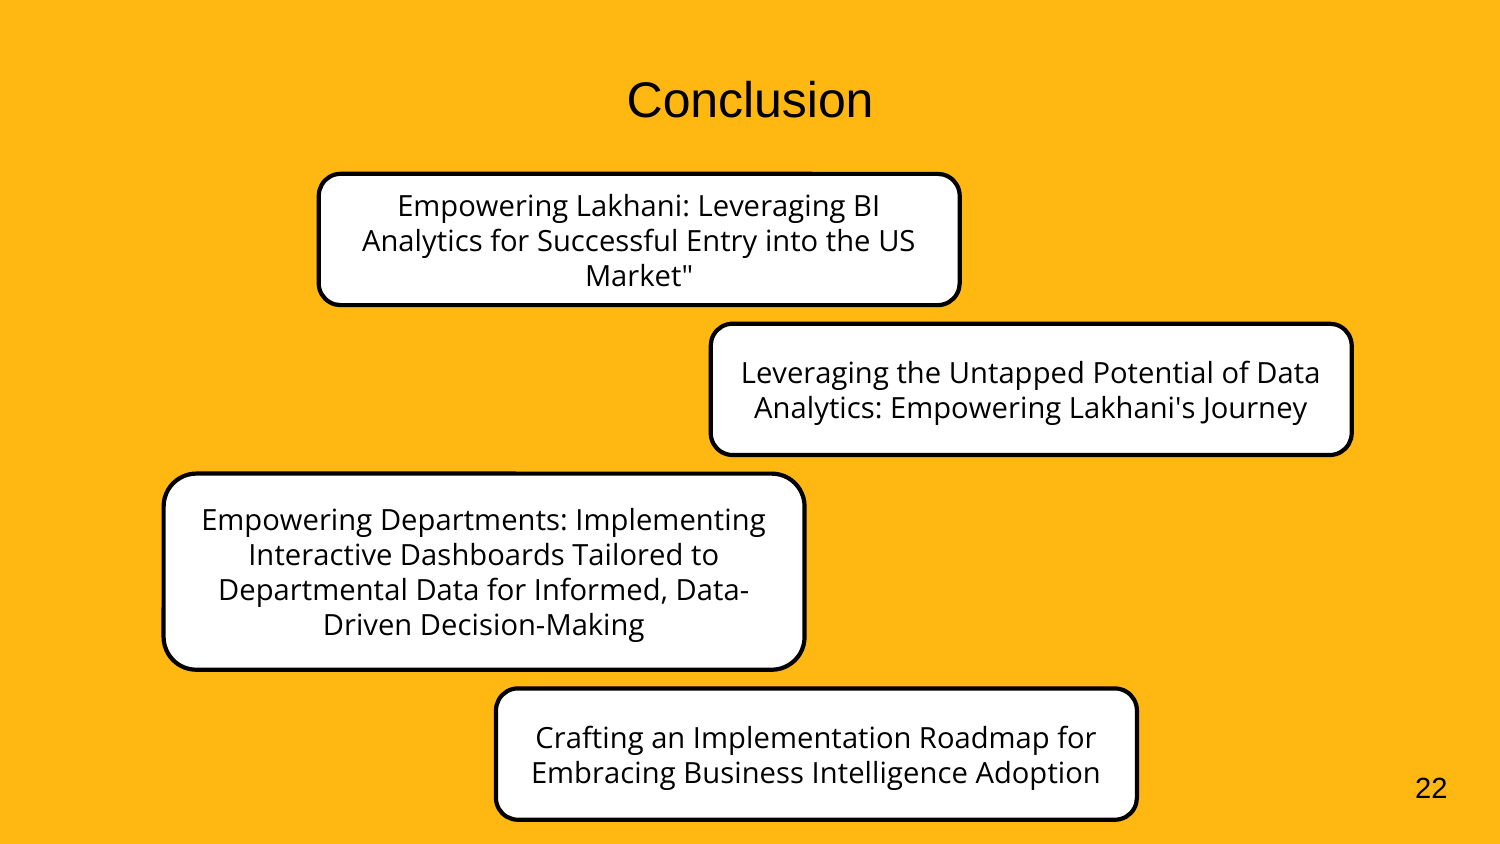

Conclusion
Empowering Lakhani: Leveraging BI Analytics for Successful Entry into the US Market"
Leveraging the Untapped Potential of Data Analytics: Empowering Lakhani's Journey

Empowering Departments: Implementing Interactive Dashboards Tailored to Departmental Data for Informed, Data-Driven Decision-Making
Crafting an Implementation Roadmap for Embracing Business Intelligence Adoption
22